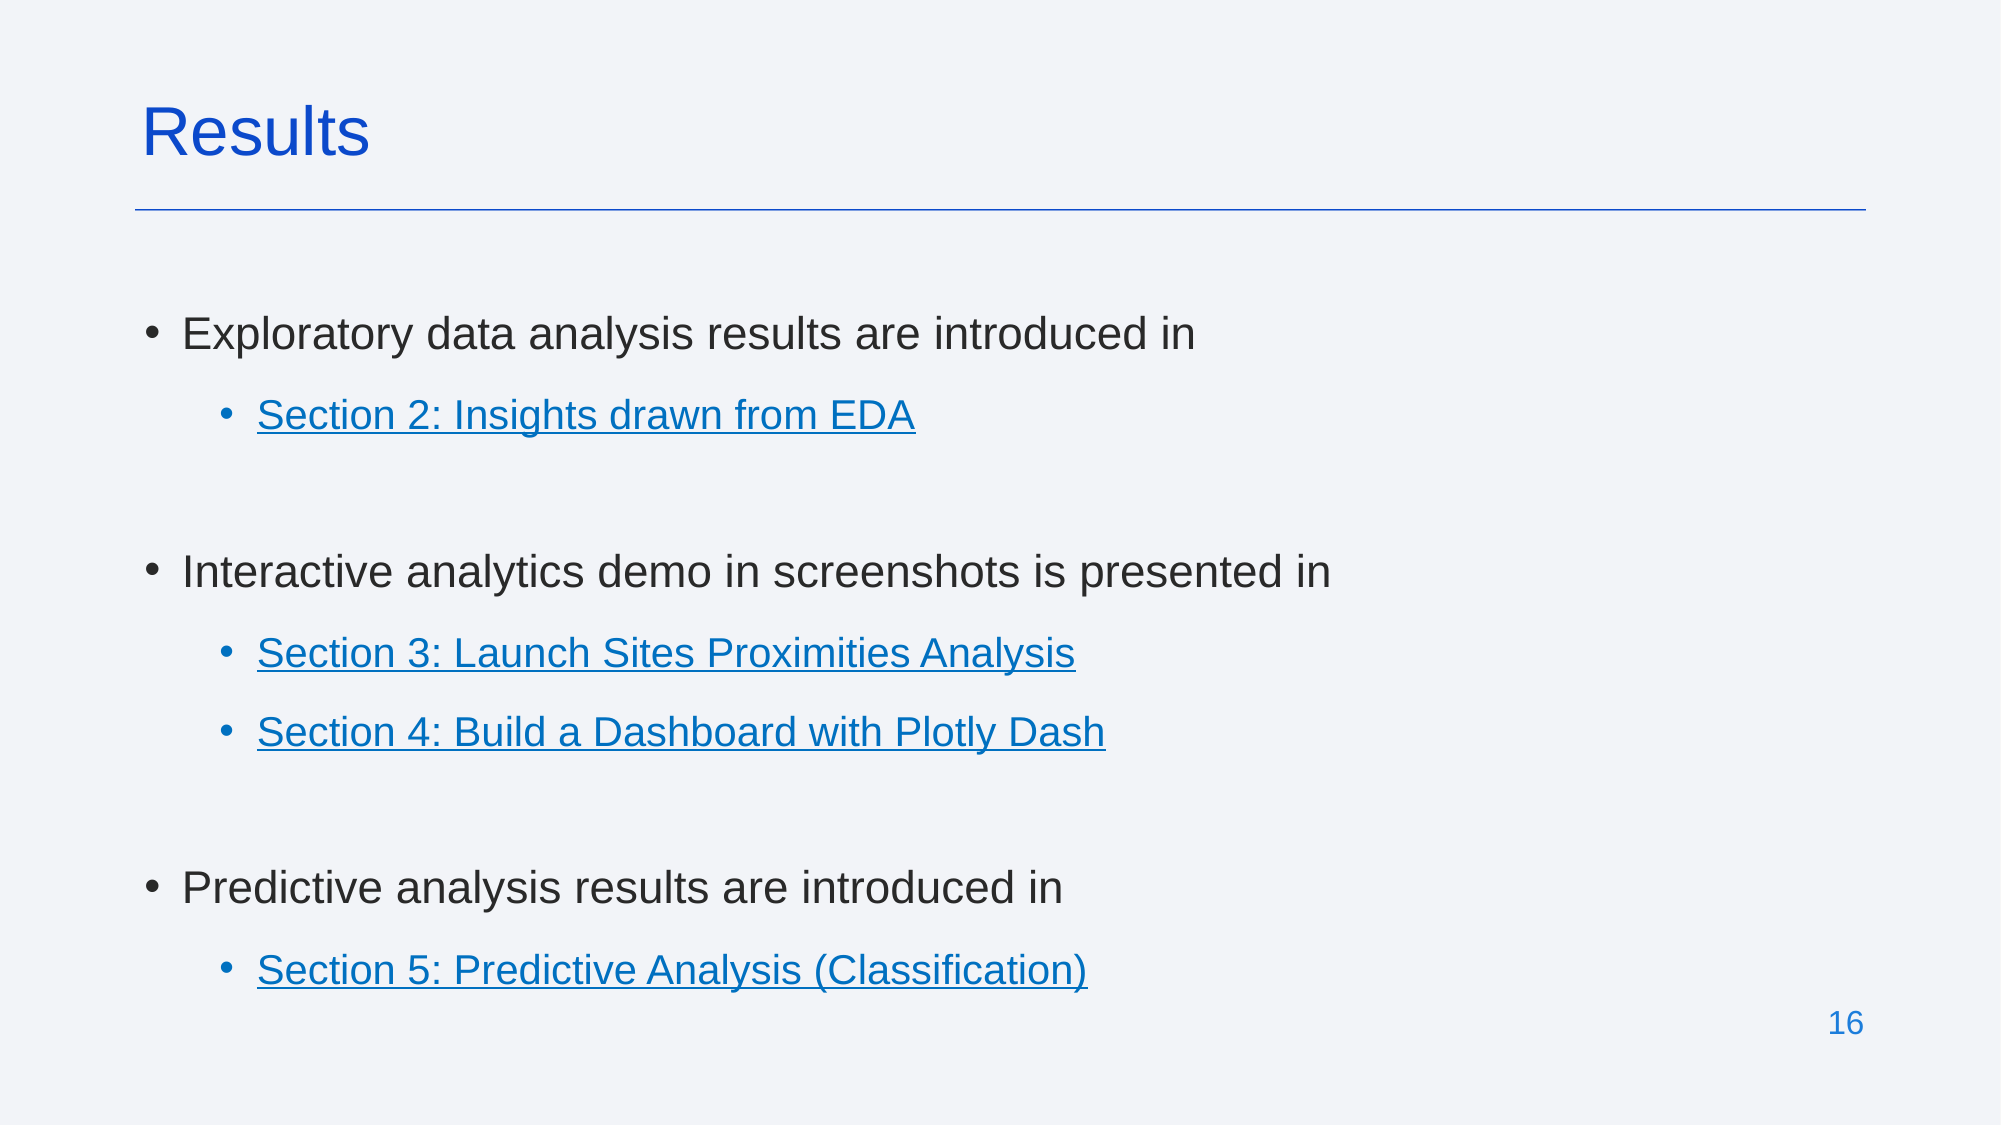

Results
Exploratory data analysis results are introduced in
Section 2: Insights drawn from EDA

Interactive analytics demo in screenshots is presented in
Section 3: Launch Sites Proximities Analysis
Section 4: Build a Dashboard with Plotly Dash

Predictive analysis results are introduced in
Section 5: Predictive Analysis (Classification)

16